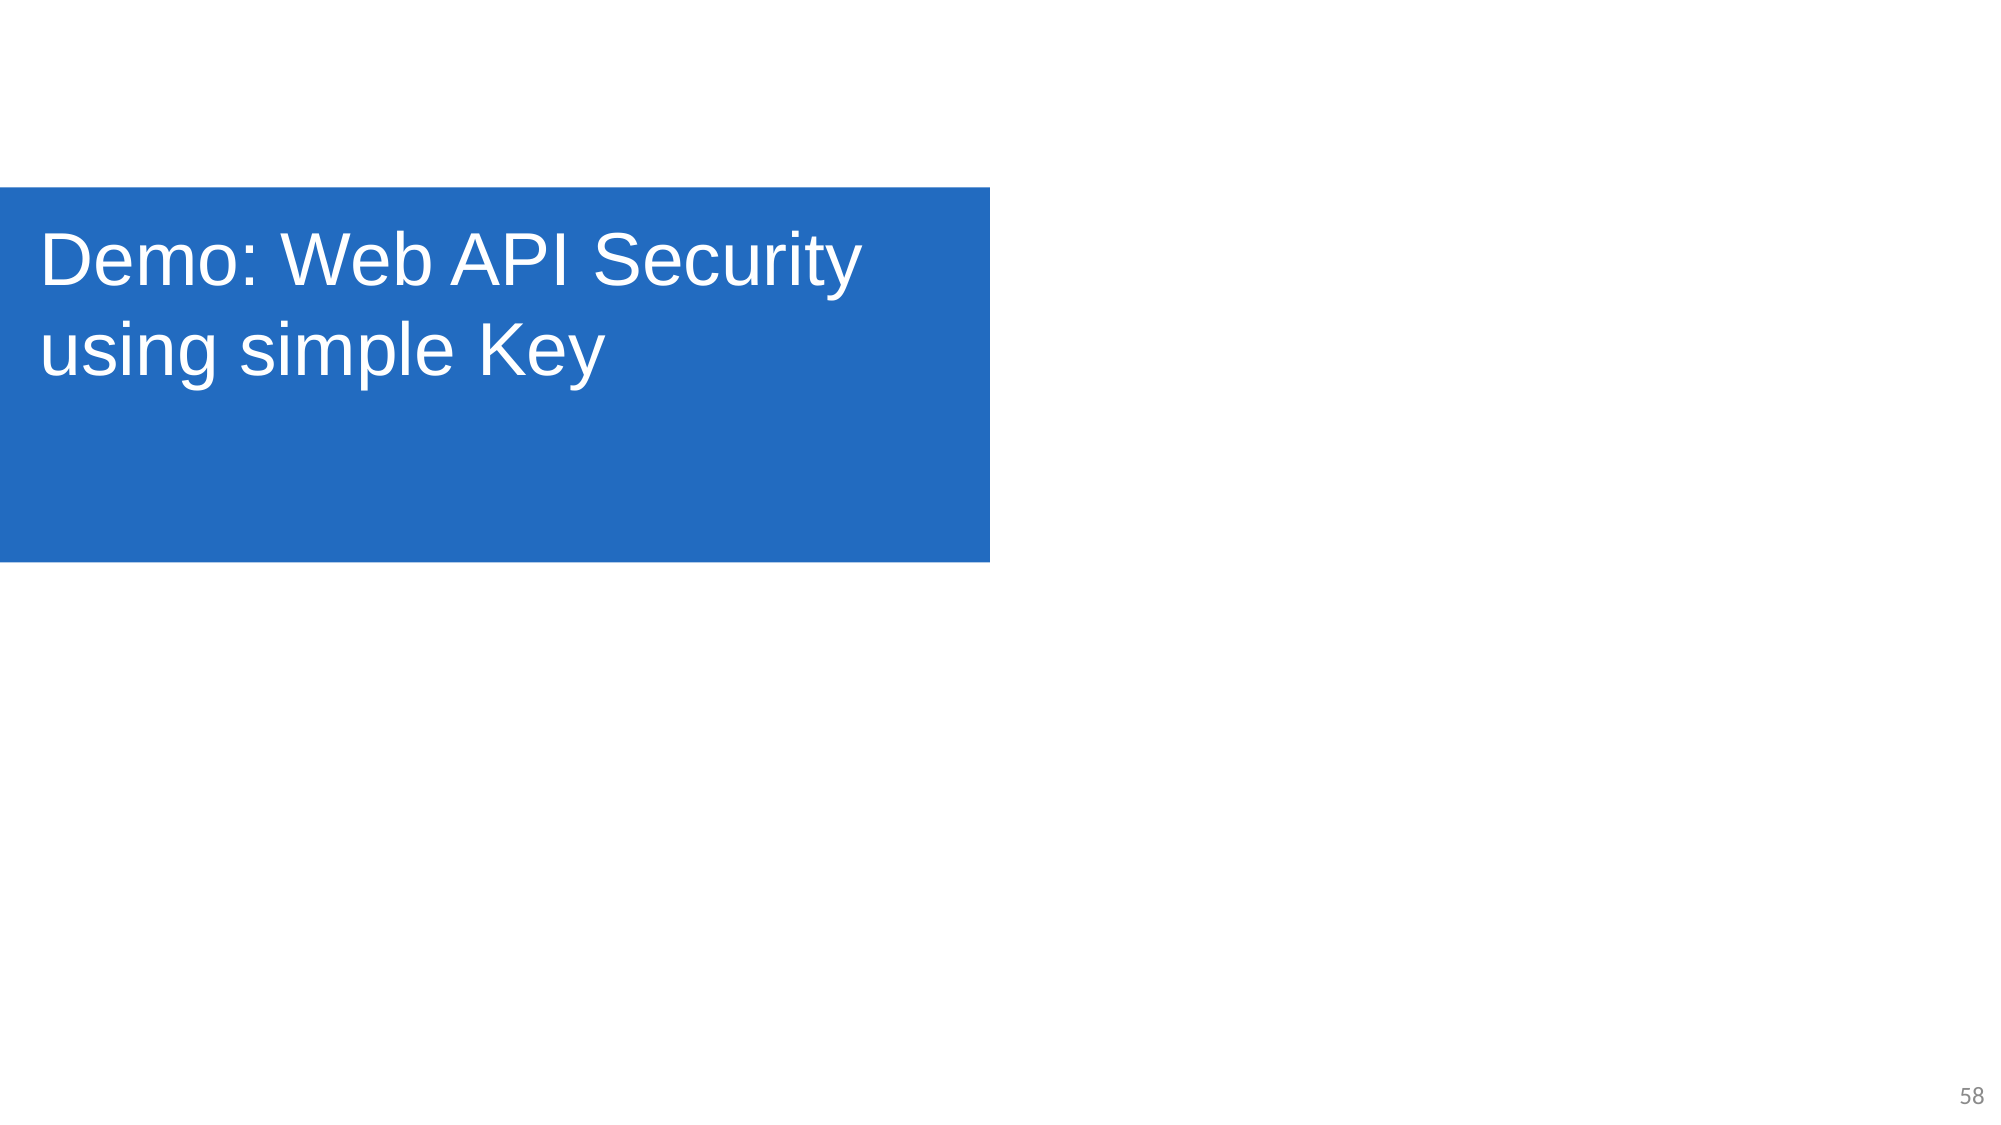

Demo: Web API Security using simple Key
58